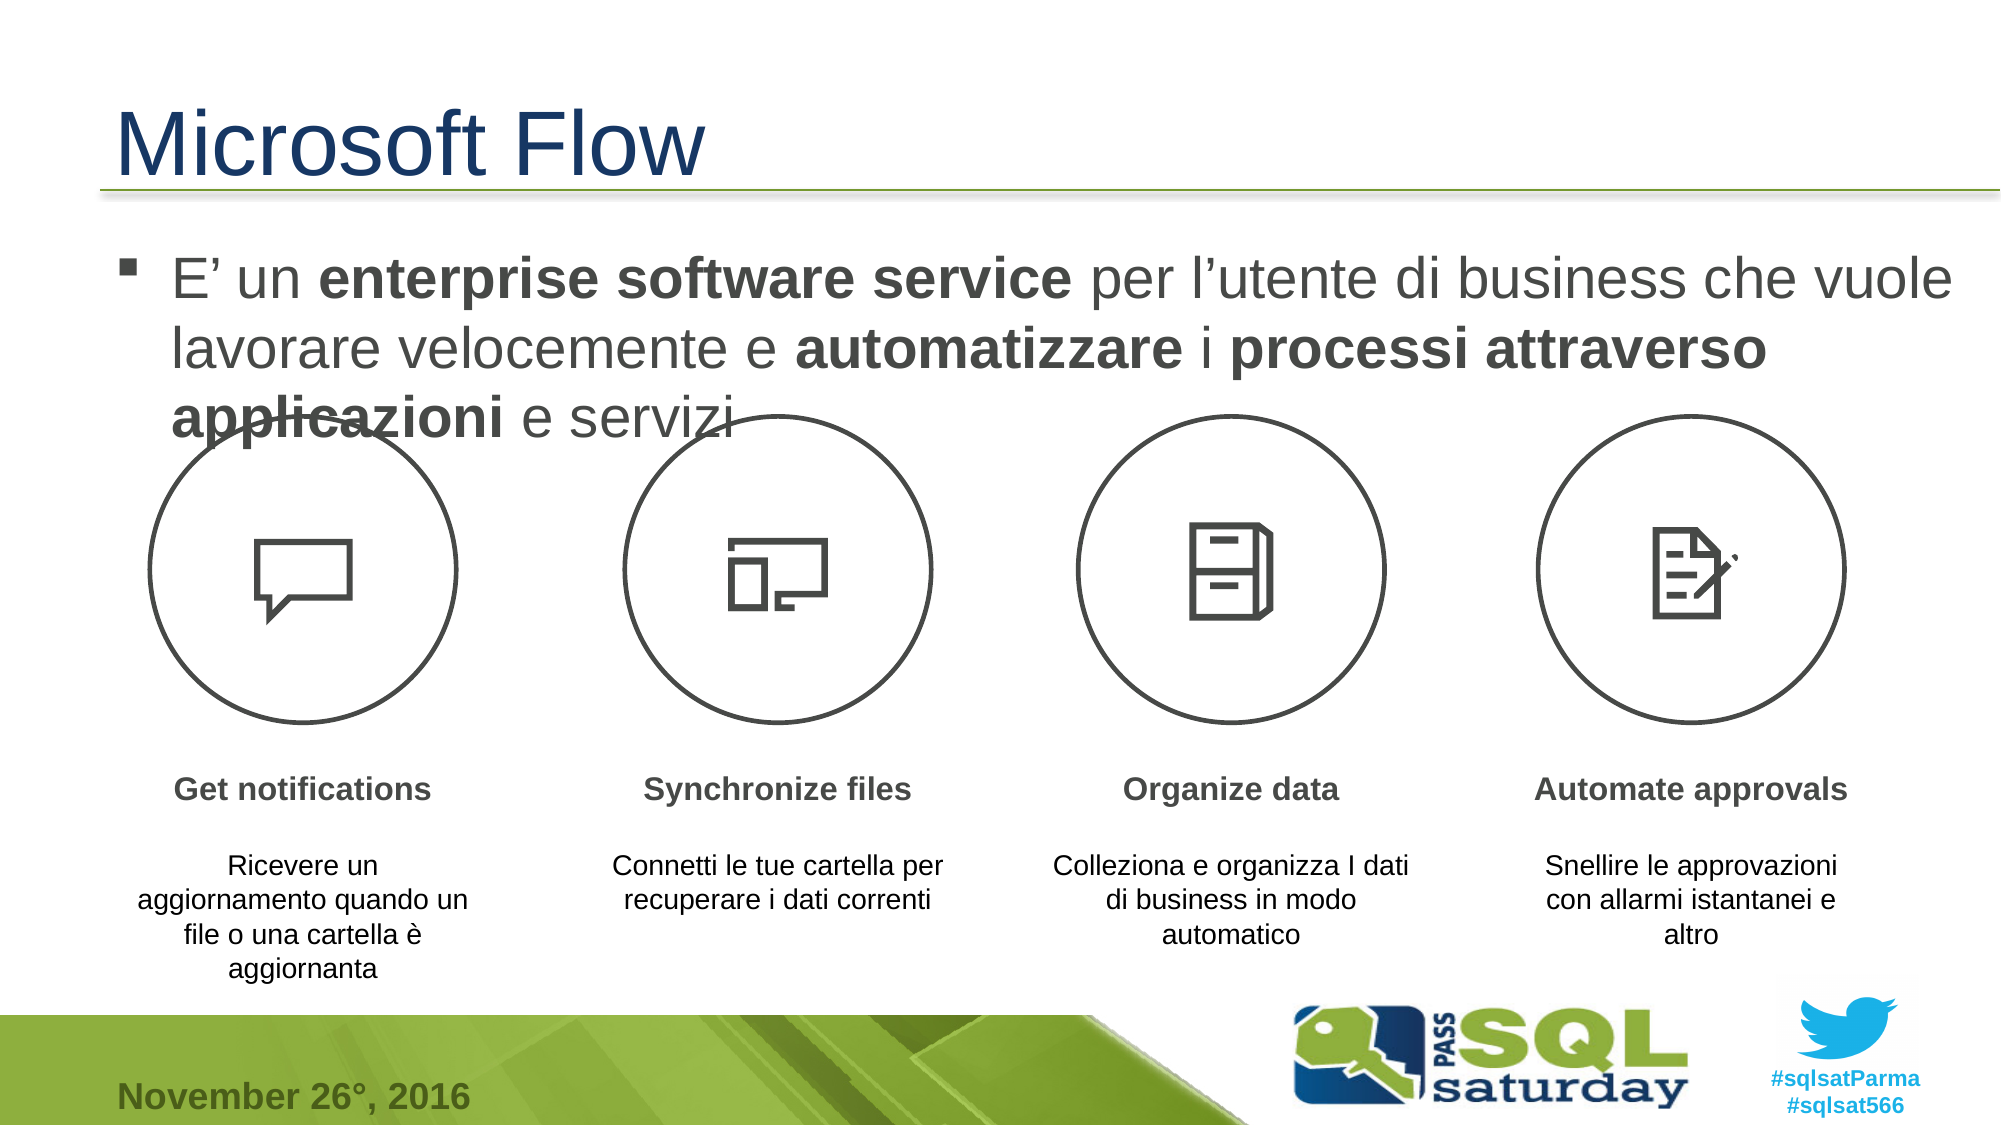

# Microsoft Flow
E’ un enterprise software service per l’utente di business che vuole lavorare velocemente e automatizzare i processi attraverso applicazioni e servizi

Get notifications
Synchronize files
Organize data
Automate approvals
Ricevere un aggiornamento quando un file o una cartella è aggiornanta
Connetti le tue cartella per recuperare i dati correnti
Colleziona e organizza I dati di business in modo automatico
Snellire le approvazioni con allarmi istantanei e altro